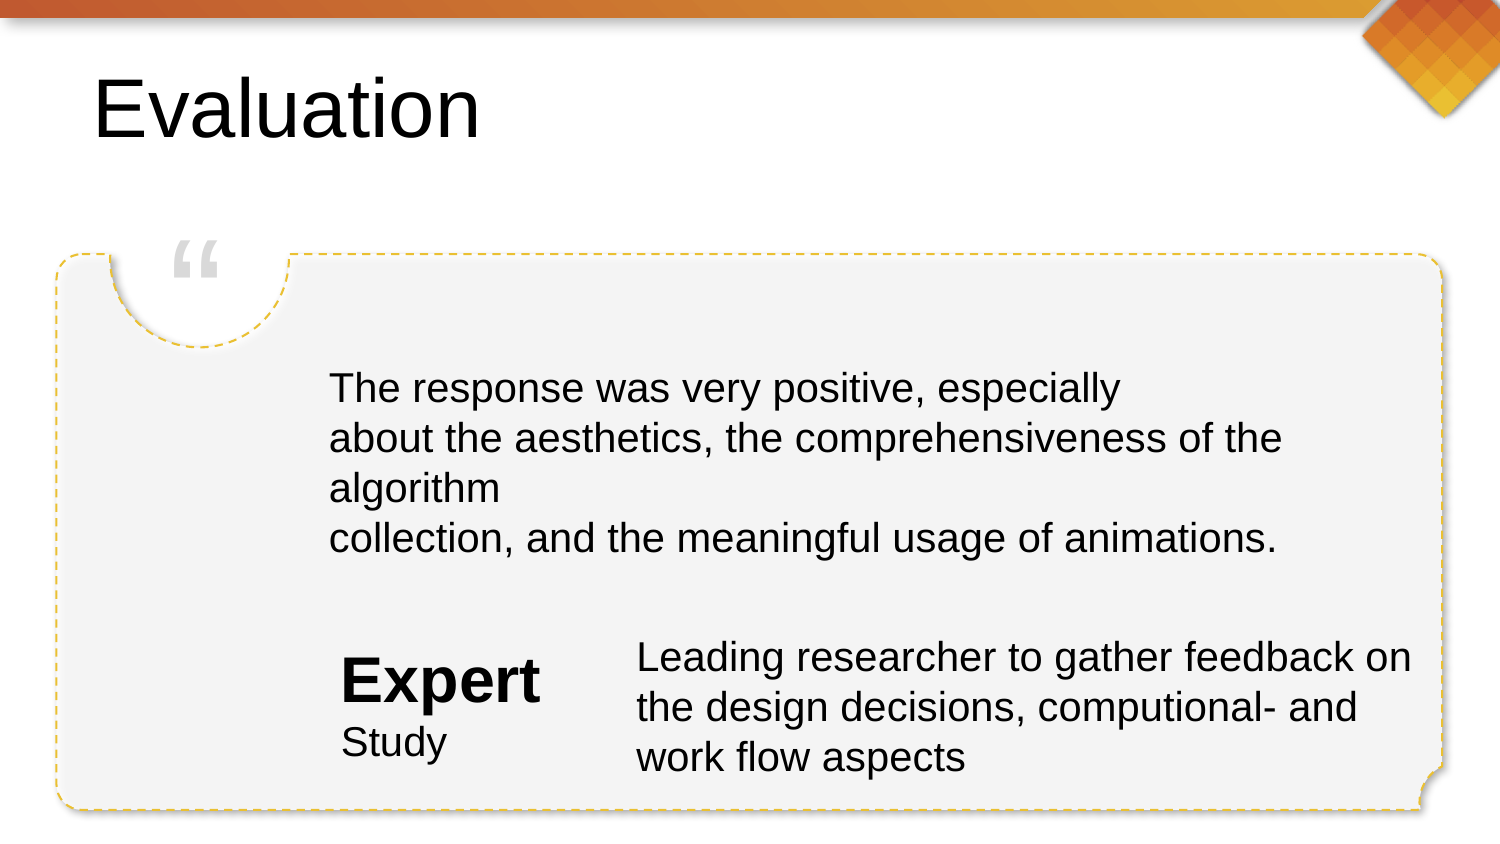

# Evaluation
“

The response was very positive, especially
about the aesthetics, the comprehensiveness of the algorithm
collection, and the meaningful usage of animations.
Leading researcher to gather feedback on the design decisions, computional- and work flow aspects
Expert
Study
33